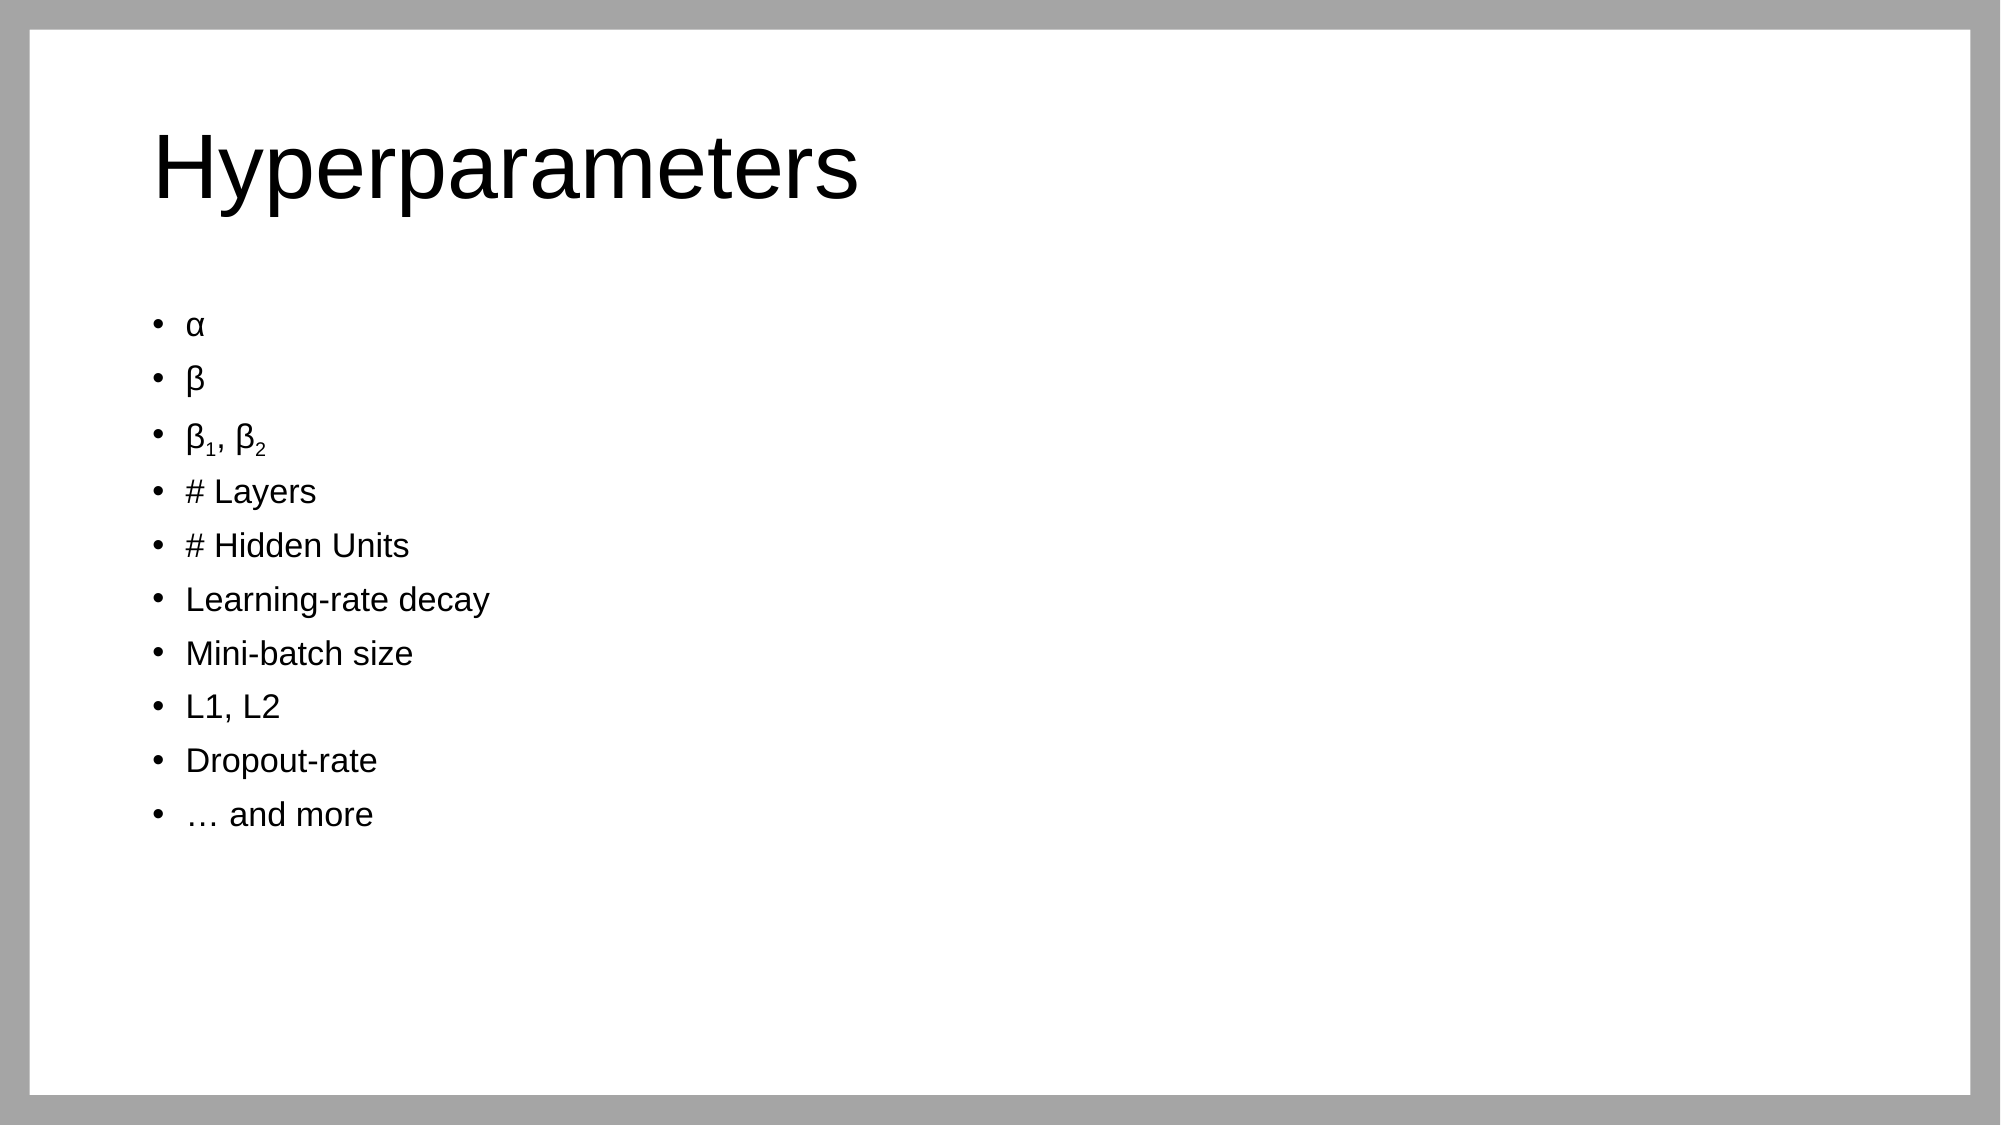

# Hyperparameters
α
β
β1, β2
# Layers
# Hidden Units
Learning-rate decay
Mini-batch size
L1, L2
Dropout-rate
… and more